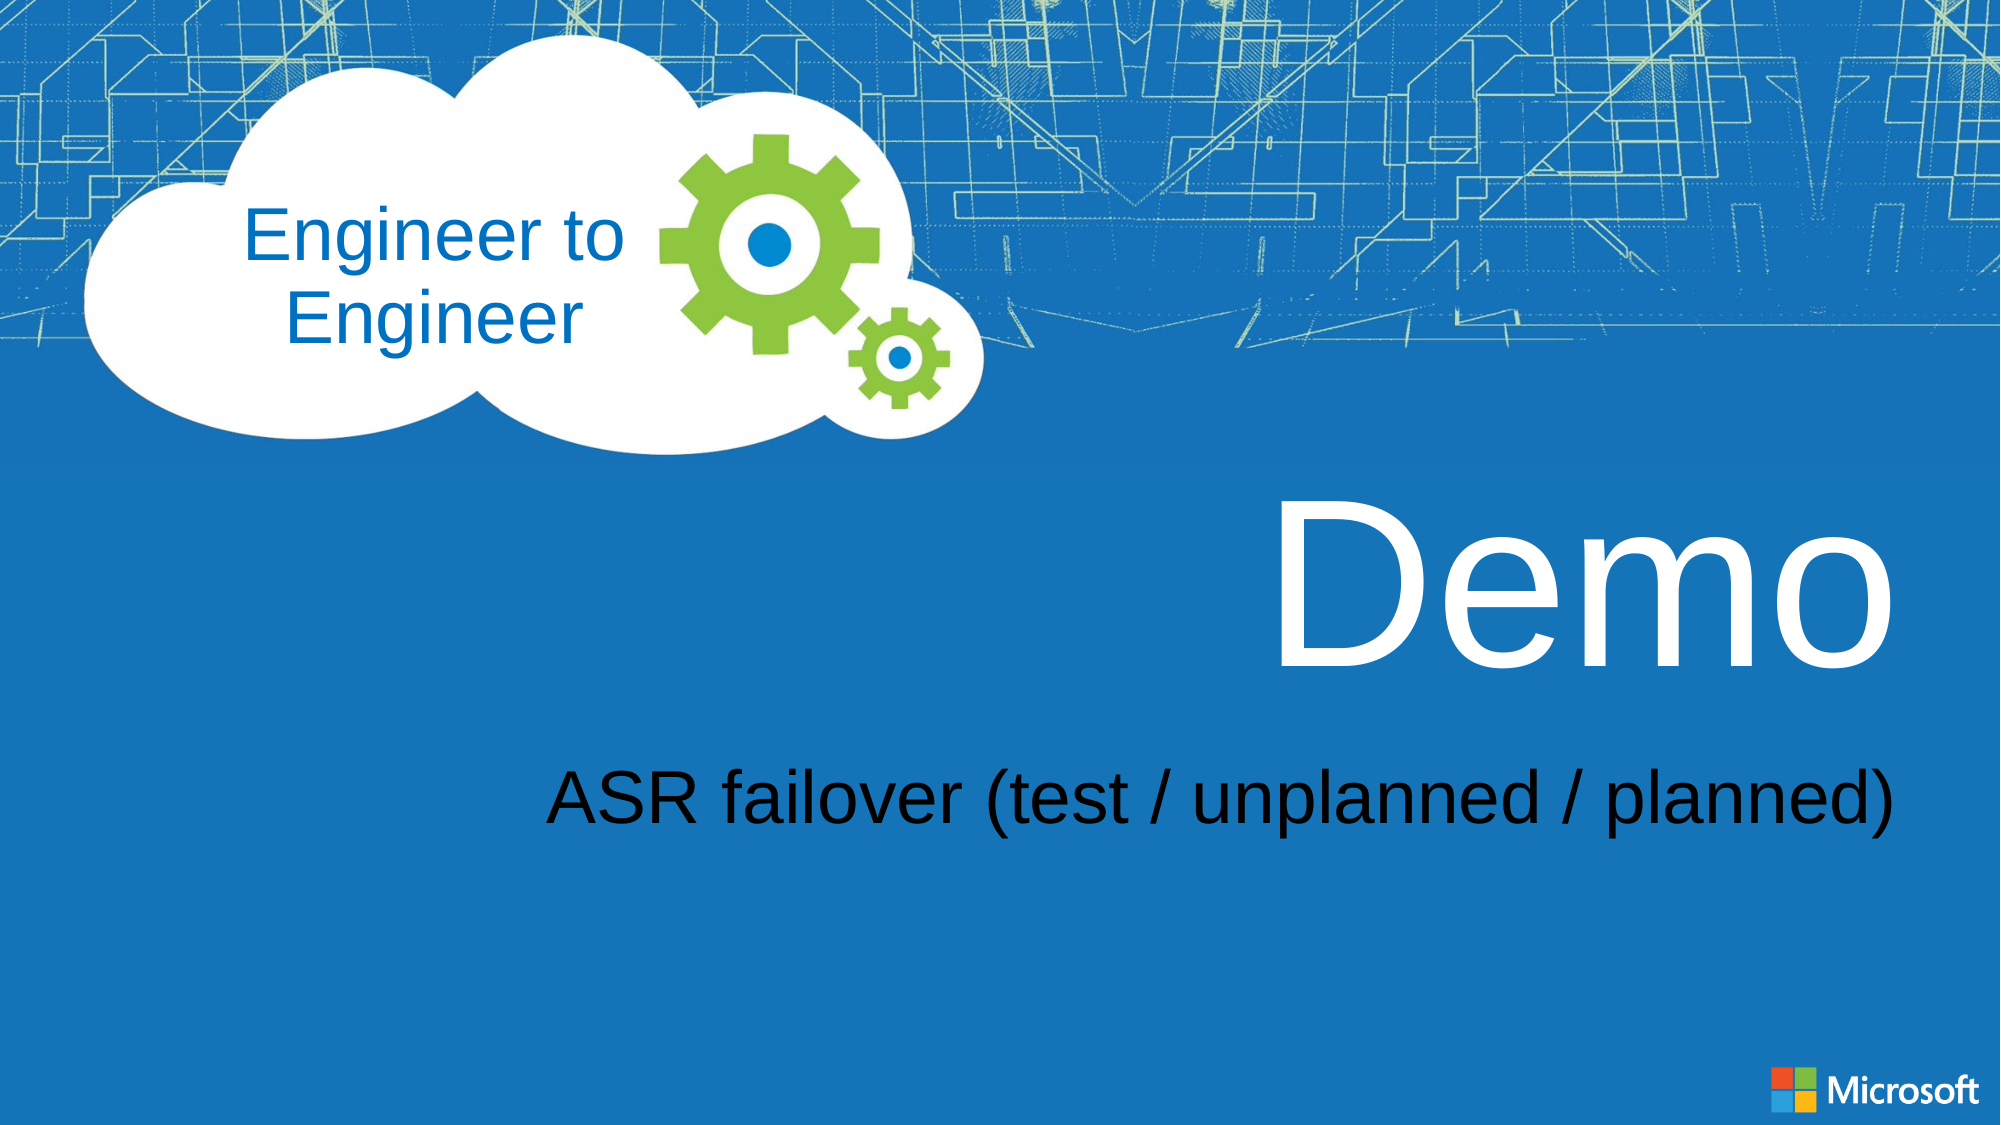

ASR failover (test / unplanned / planned)